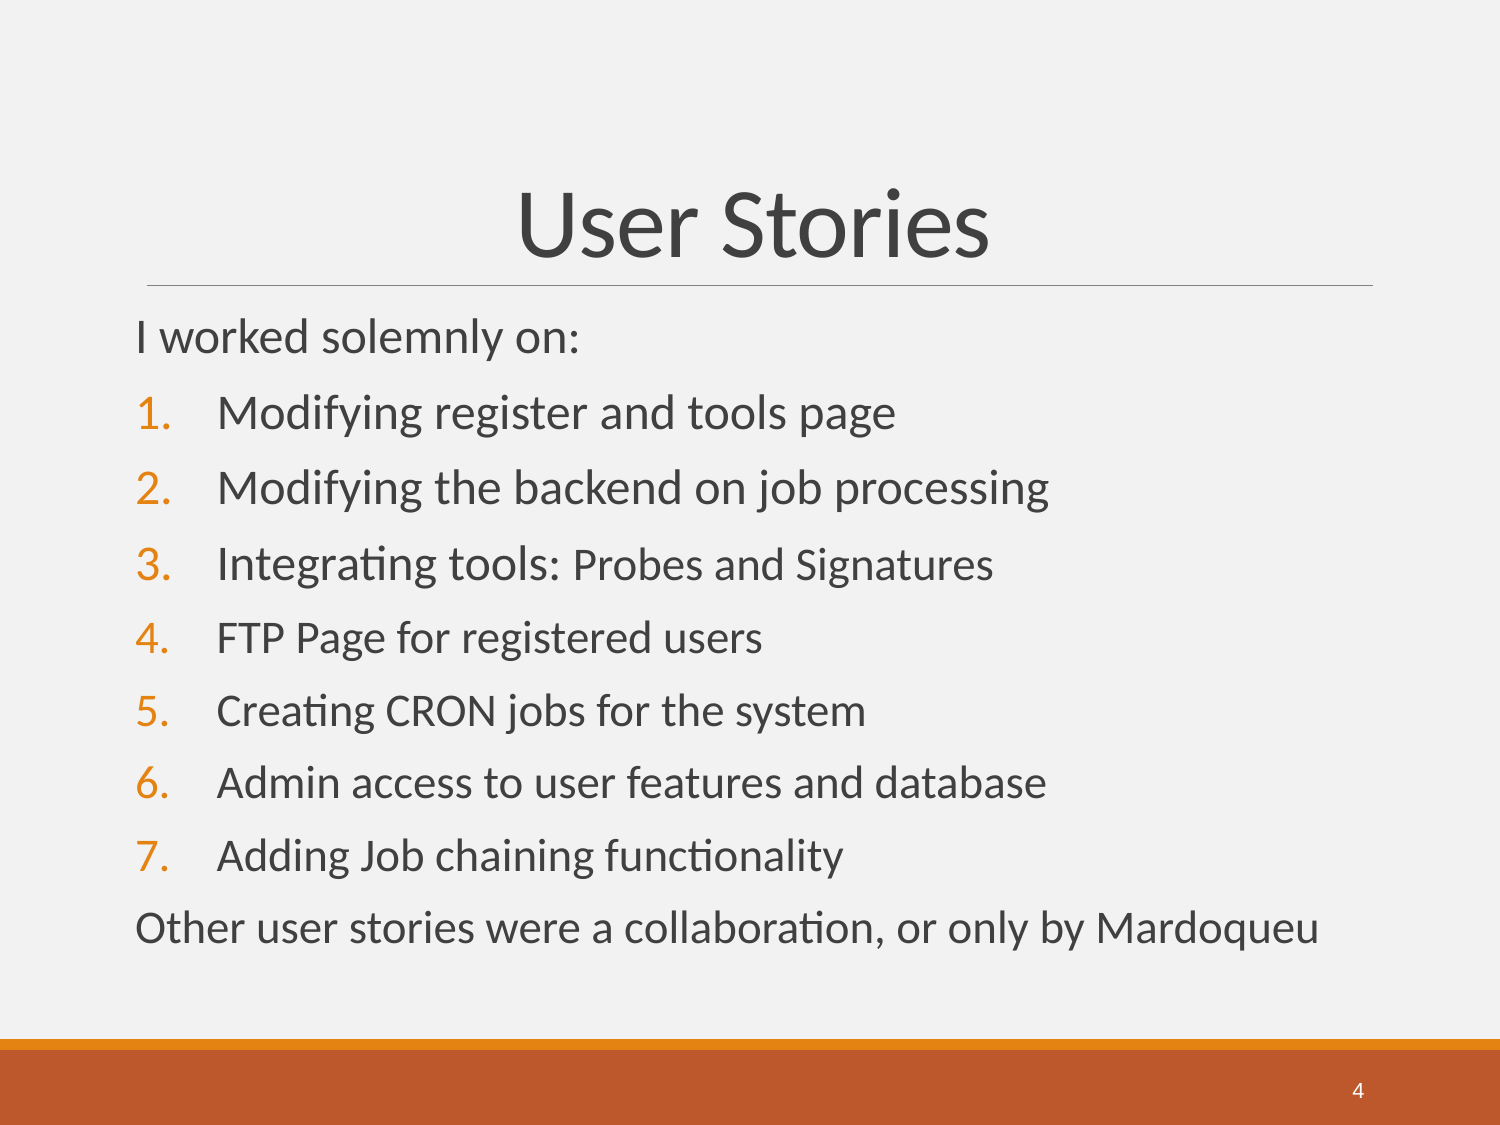

# User Stories
I worked solemnly on:
Modifying register and tools page
Modifying the backend on job processing
Integrating tools: Probes and Signatures
FTP Page for registered users
Creating CRON jobs for the system
Admin access to user features and database
Adding Job chaining functionality
Other user stories were a collaboration, or only by Mardoqueu

4